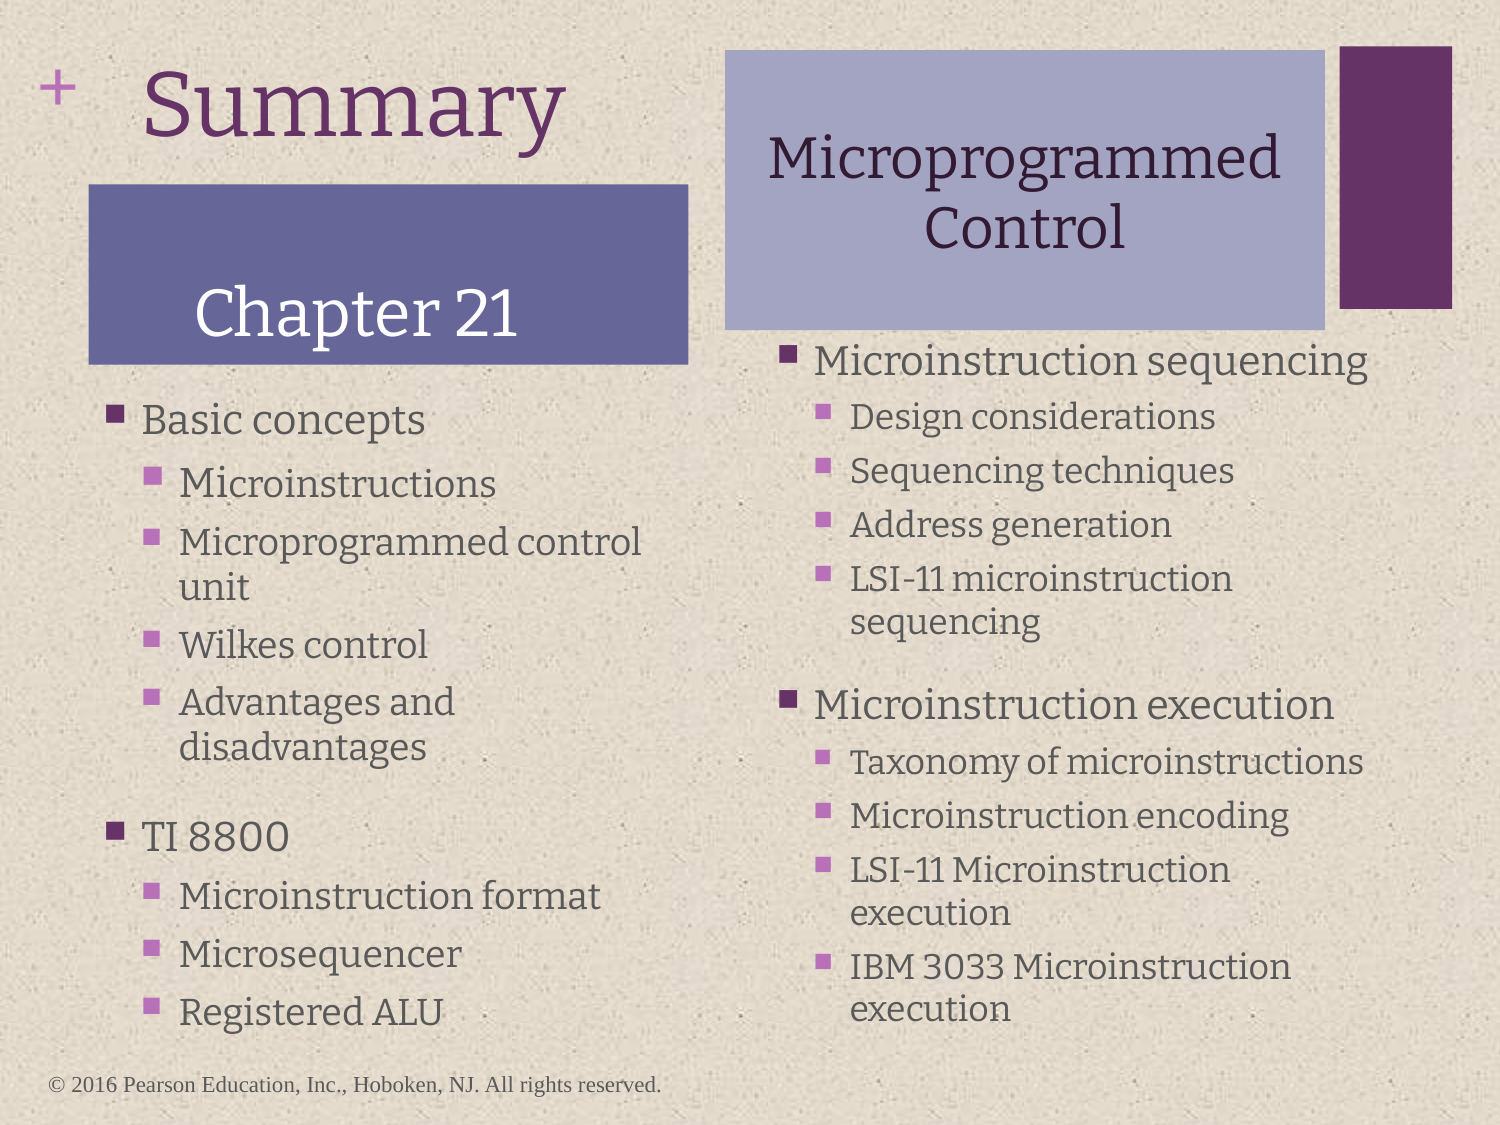

# Summary
Microprogrammed Control

Chapter 21

Microinstruction sequencing
Design considerations
Sequencing techniques
Address generation
LSI-11 microinstruction sequencing
Microinstruction execution
Taxonomy of microinstructions
Microinstruction encoding
LSI-11 Microinstruction execution
IBM 3033 Microinstruction execution

Basic concepts
Microinstructions
Microprogrammed control unit
Wilkes control
Advantages and disadvantages
TI 8800
Microinstruction format
Microsequencer
Registered ALU
© 2016 Pearson Education, Inc., Hoboken, NJ. All rights reserved.